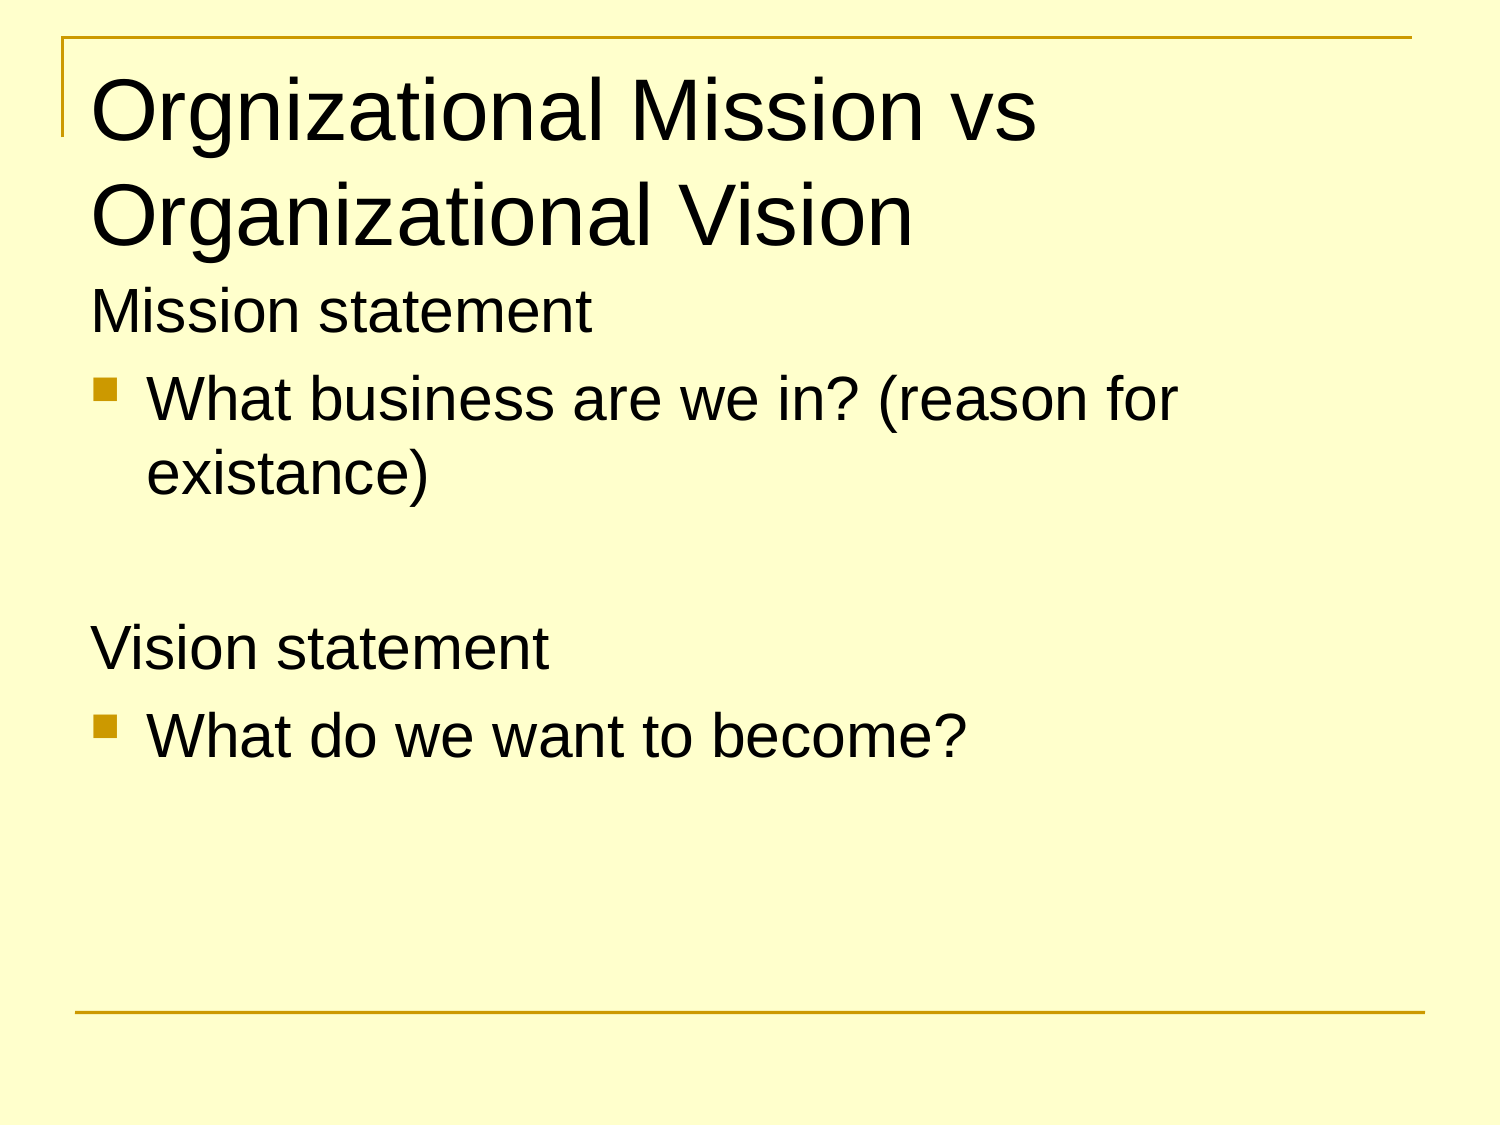

# Orgnizational Mission vs Organizational Vision
Mission statement
What business are we in? (reason for existance)

Vision statement
What do we want to become?